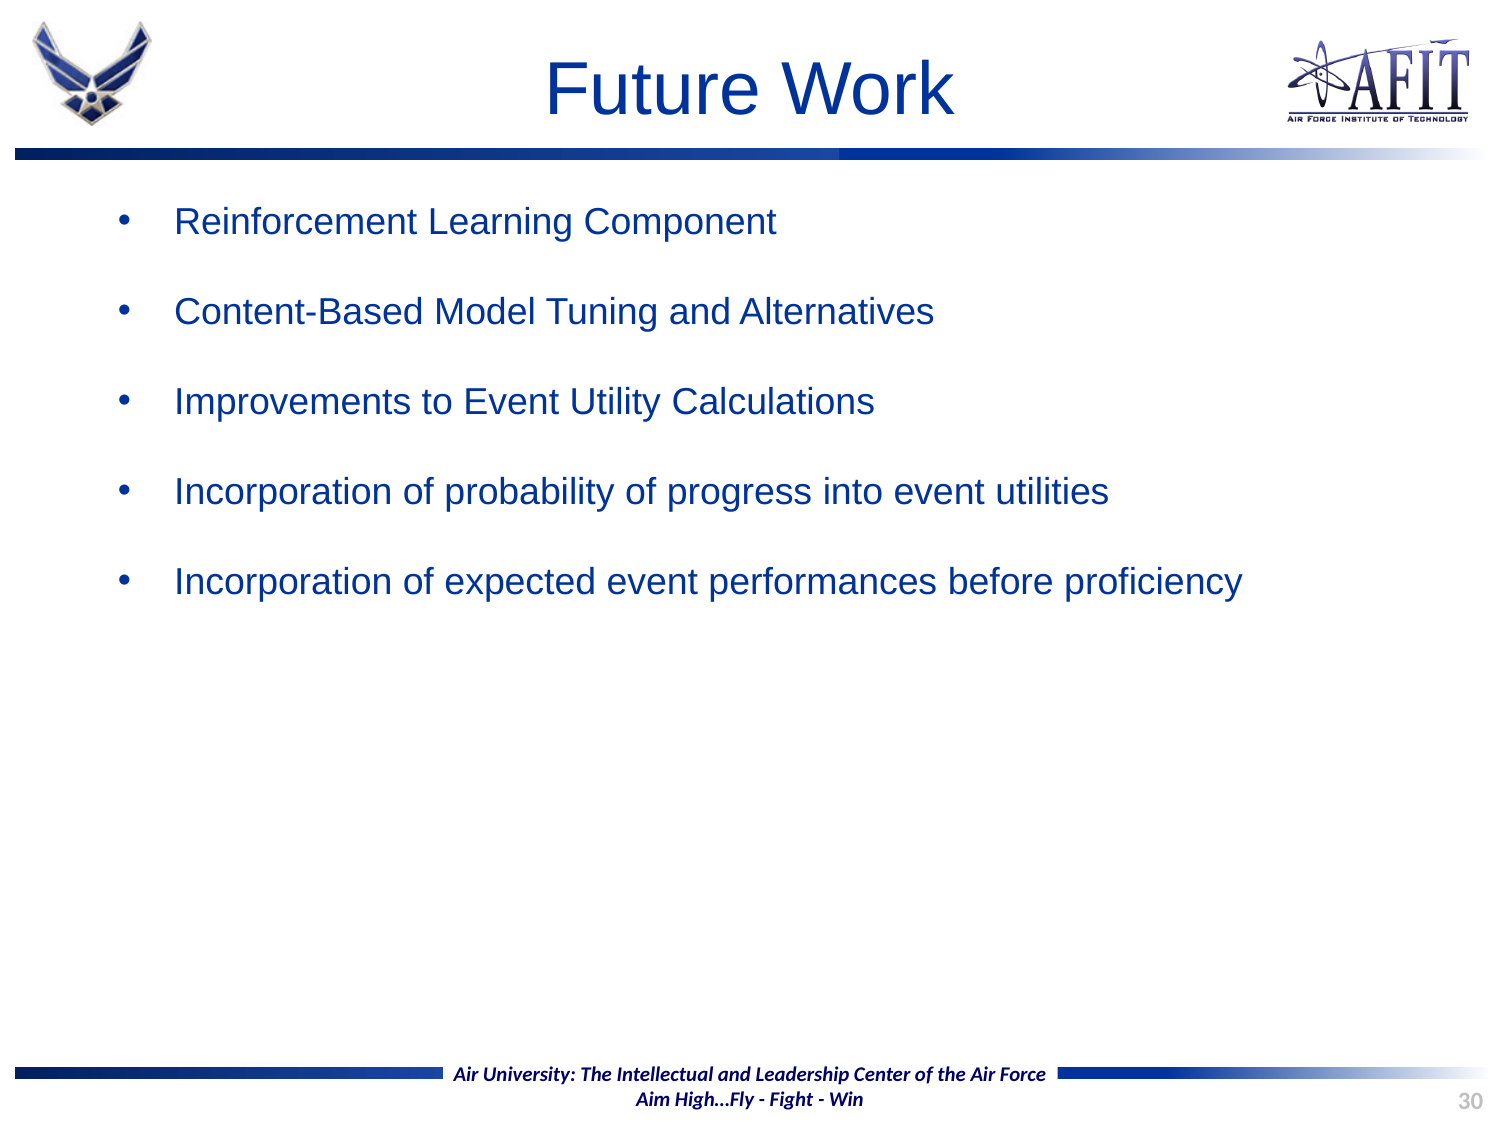

# Future Work
Reinforcement Learning Component

Content-Based Model Tuning and Alternatives

Improvements to Event Utility Calculations

Incorporation of probability of progress into event utilities

Incorporation of expected event performances before proficiency